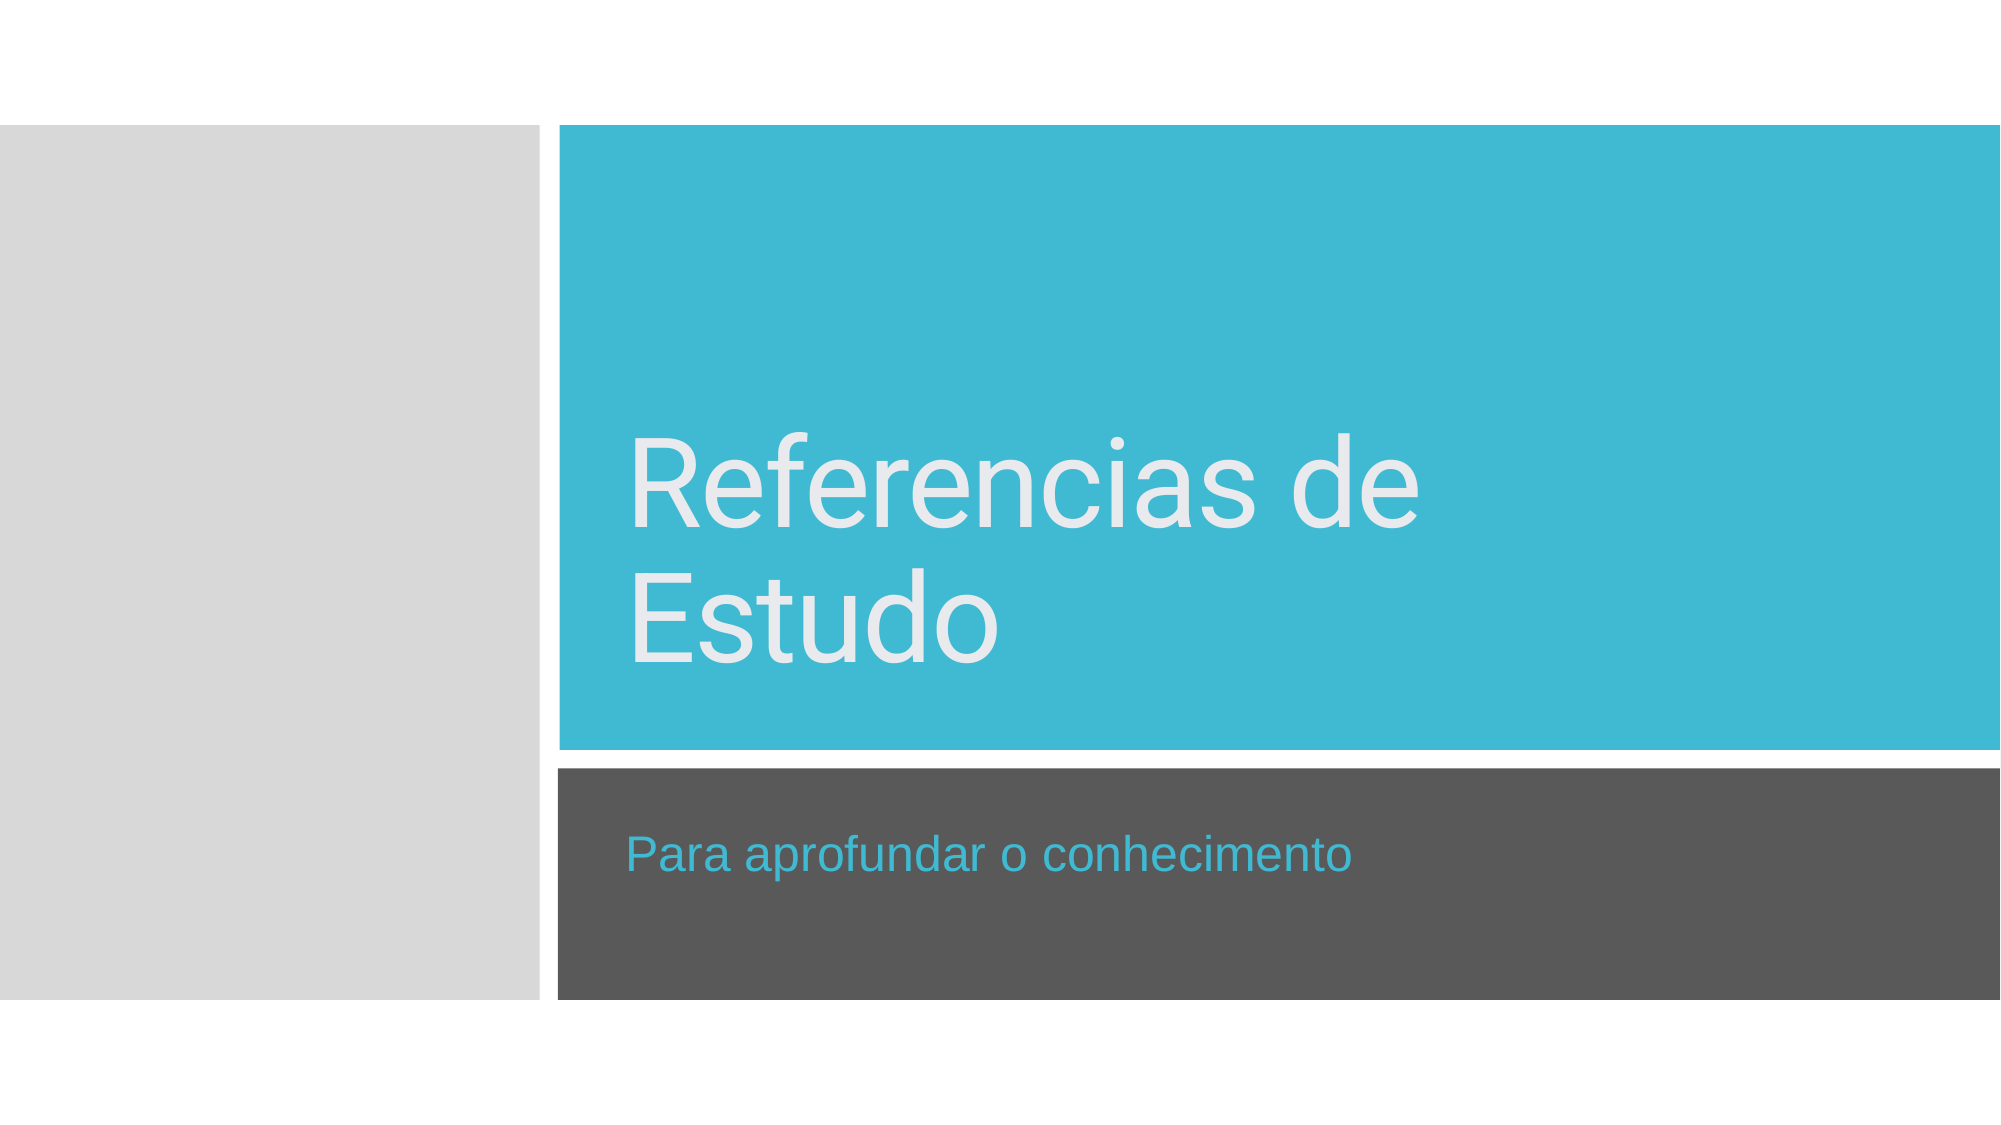

# Referencias de Estudo

Para aprofundar o conhecimento